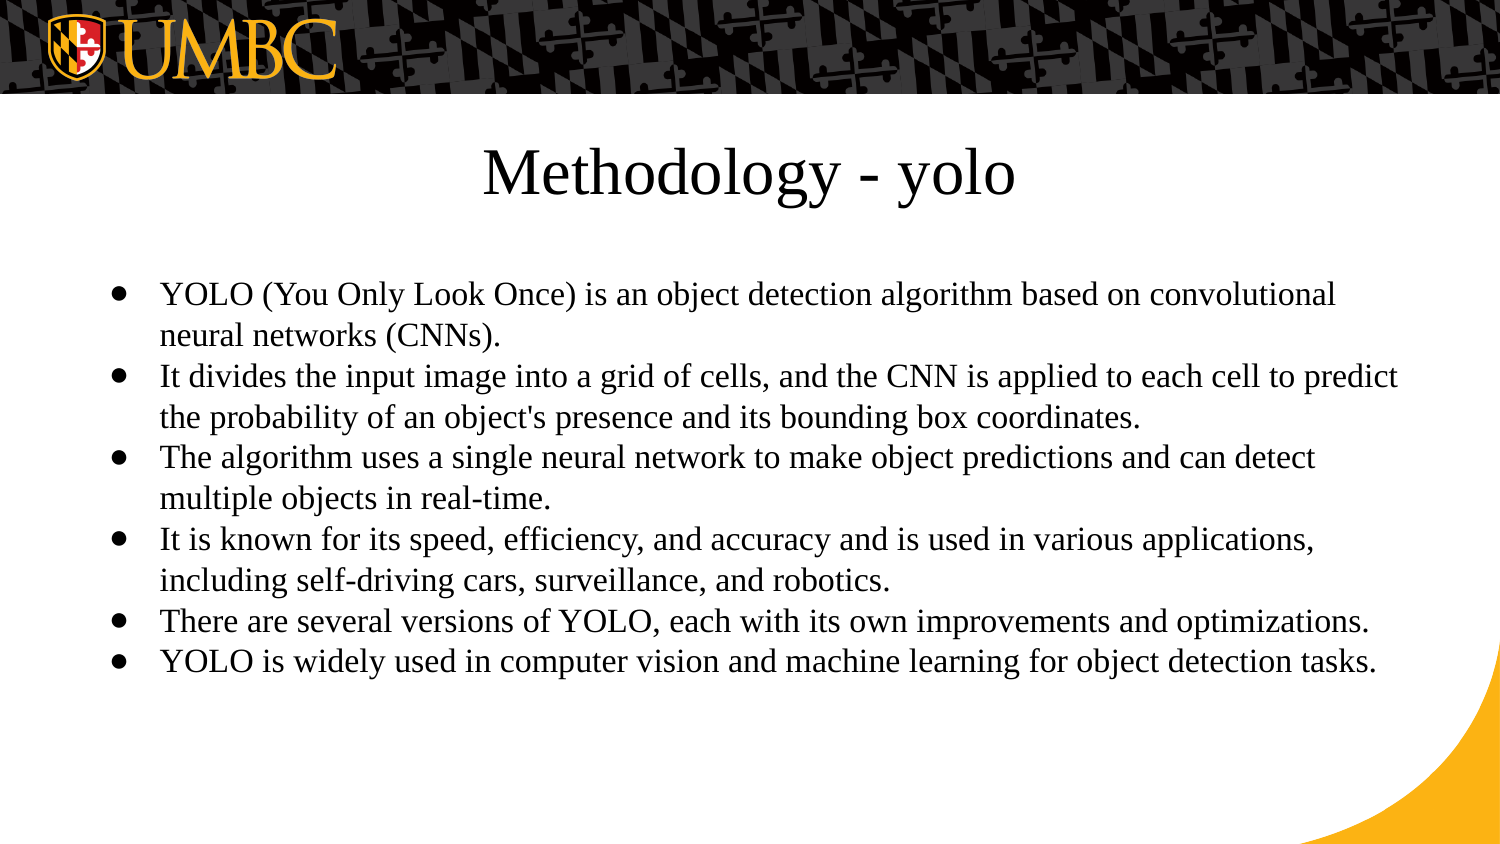

# Methodology - yolo
YOLO (You Only Look Once) is an object detection algorithm based on convolutional neural networks (CNNs).
It divides the input image into a grid of cells, and the CNN is applied to each cell to predict the probability of an object's presence and its bounding box coordinates.
The algorithm uses a single neural network to make object predictions and can detect multiple objects in real-time.
It is known for its speed, efficiency, and accuracy and is used in various applications, including self-driving cars, surveillance, and robotics.
There are several versions of YOLO, each with its own improvements and optimizations.
YOLO is widely used in computer vision and machine learning for object detection tasks.